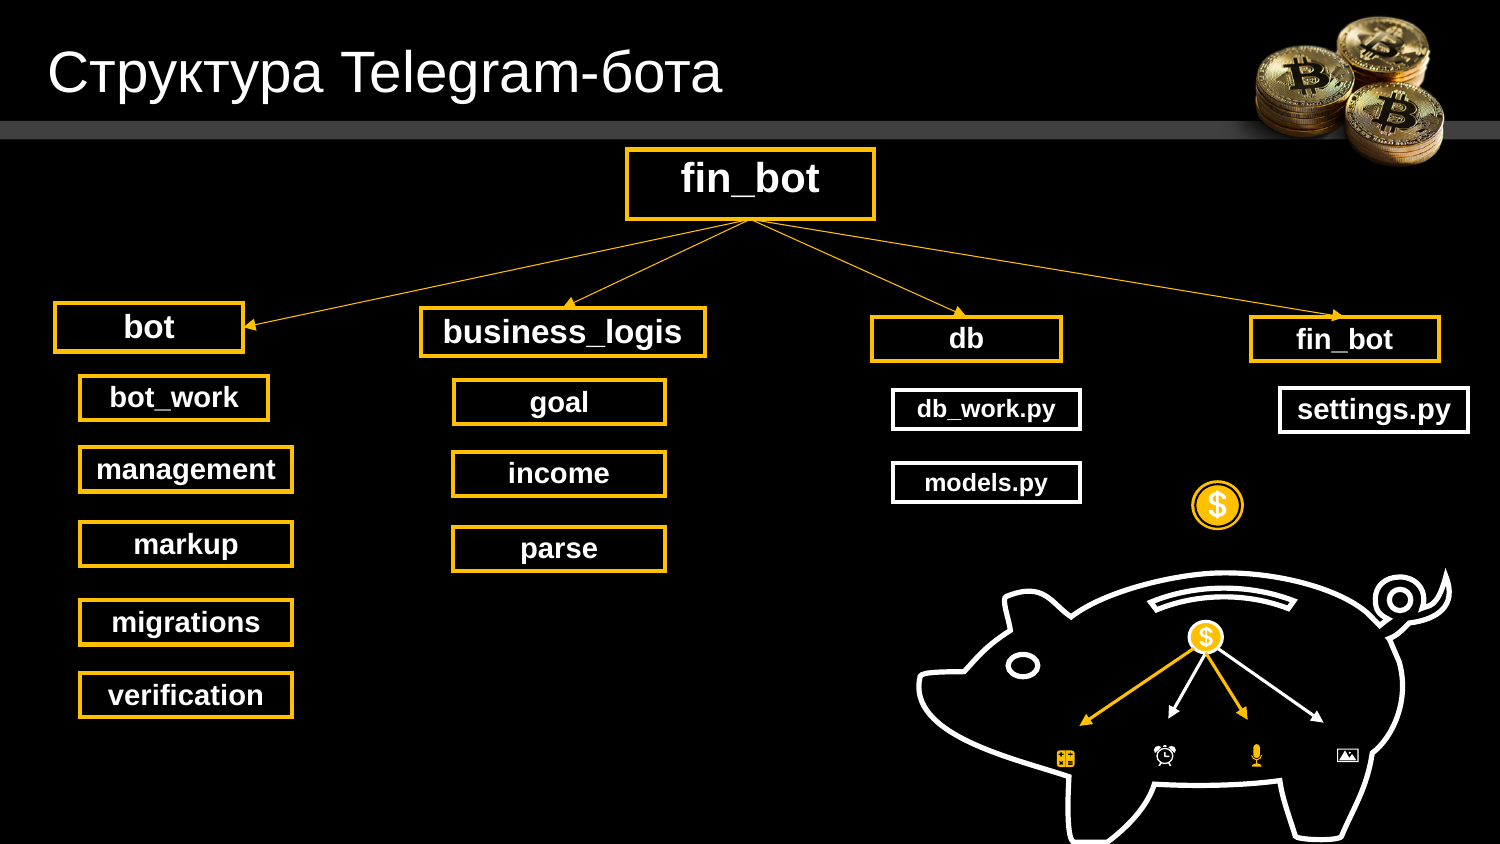

Структура Telegram-бота
| fin\_bot |
| --- |
| bot |
| --- |
| business\_logis |
| --- |
| db |
| --- |
| fin\_bot |
| --- |
| bot\_work |
| --- |
| goal |
| --- |
| settings.py |
| --- |
| db\_work.py |
| --- |
| management |
| --- |
| income |
| --- |
| models.py |
| --- |

| markup |
| --- |
| parse |
| --- |

| migrations |
| --- |

| verification |
| --- |